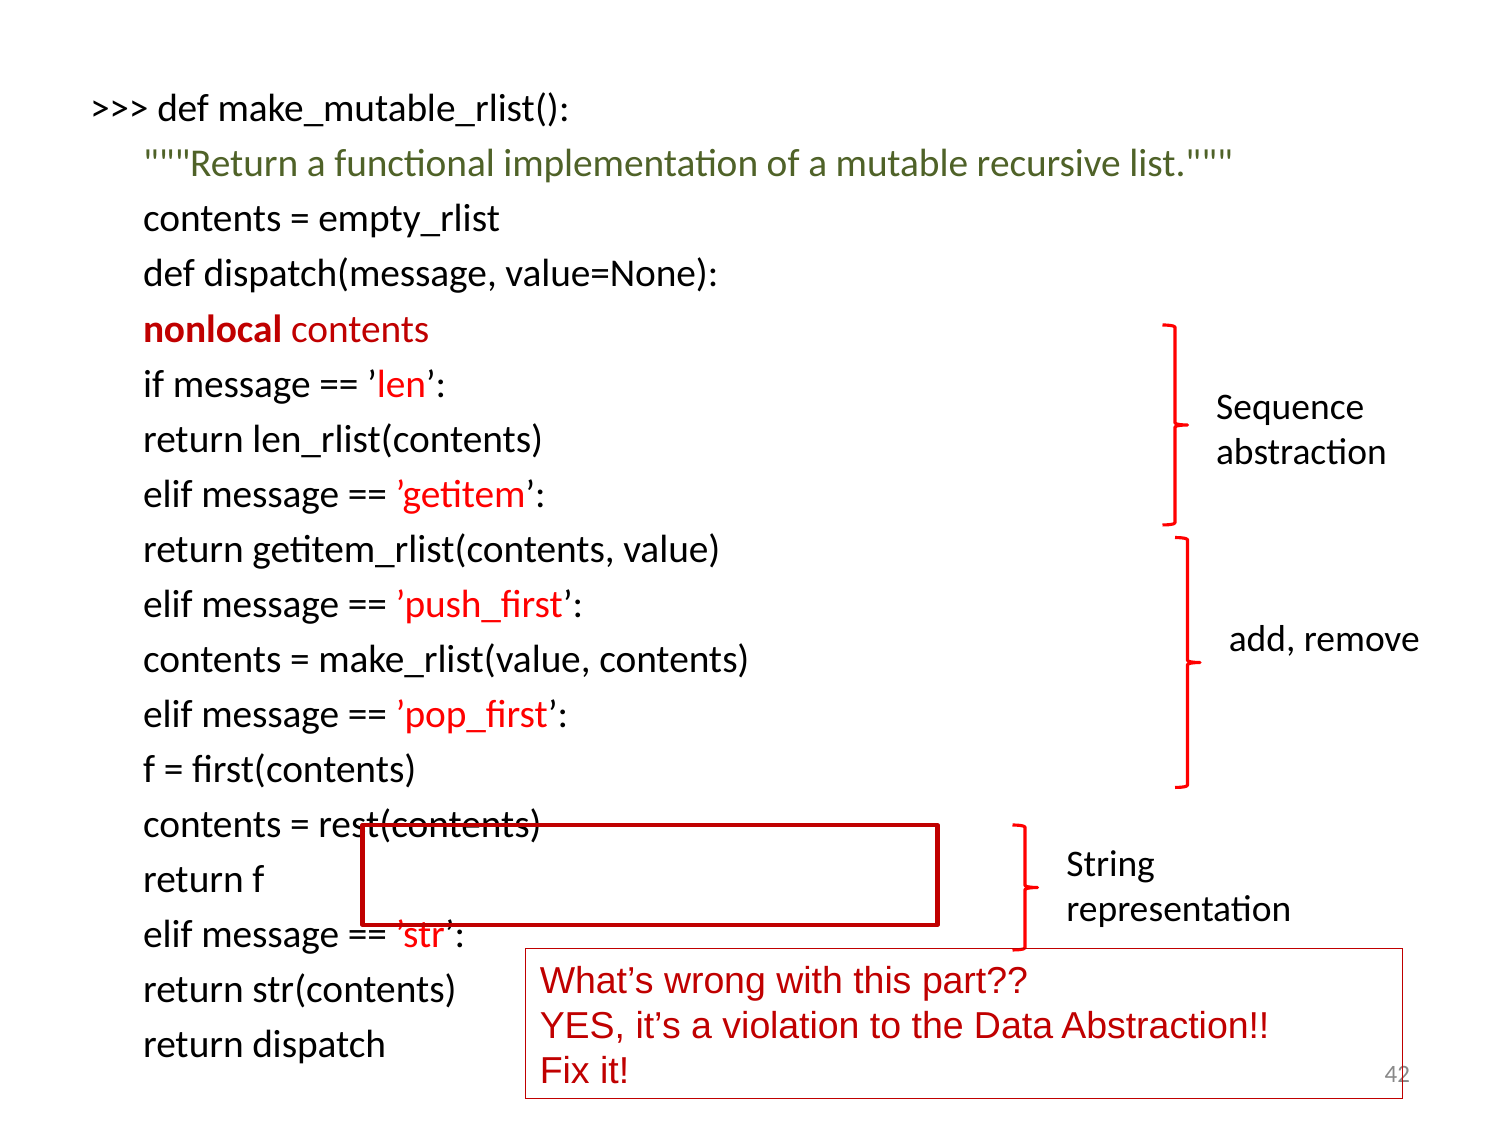

>>> def make_mutable_rlist():
		"""Return a functional implementation of a mutable recursive list."""
		contents = empty_rlist
		def dispatch(message, value=None):
			nonlocal contents
			if message == ’len’:
				return len_rlist(contents)
			elif message == ’getitem’:
				return getitem_rlist(contents, value)
			elif message == ’push_first’:
				contents = make_rlist(value, contents)
			elif message == ’pop_first’:
				f = first(contents)
				contents = rest(contents)
				return f
			elif message == ’str’:
				return str(contents)
		return dispatch

Sequence
abstraction

add, remove

String
representation
What’s wrong with this part??
YES, it’s a violation to the Data Abstraction!!
Fix it!
42